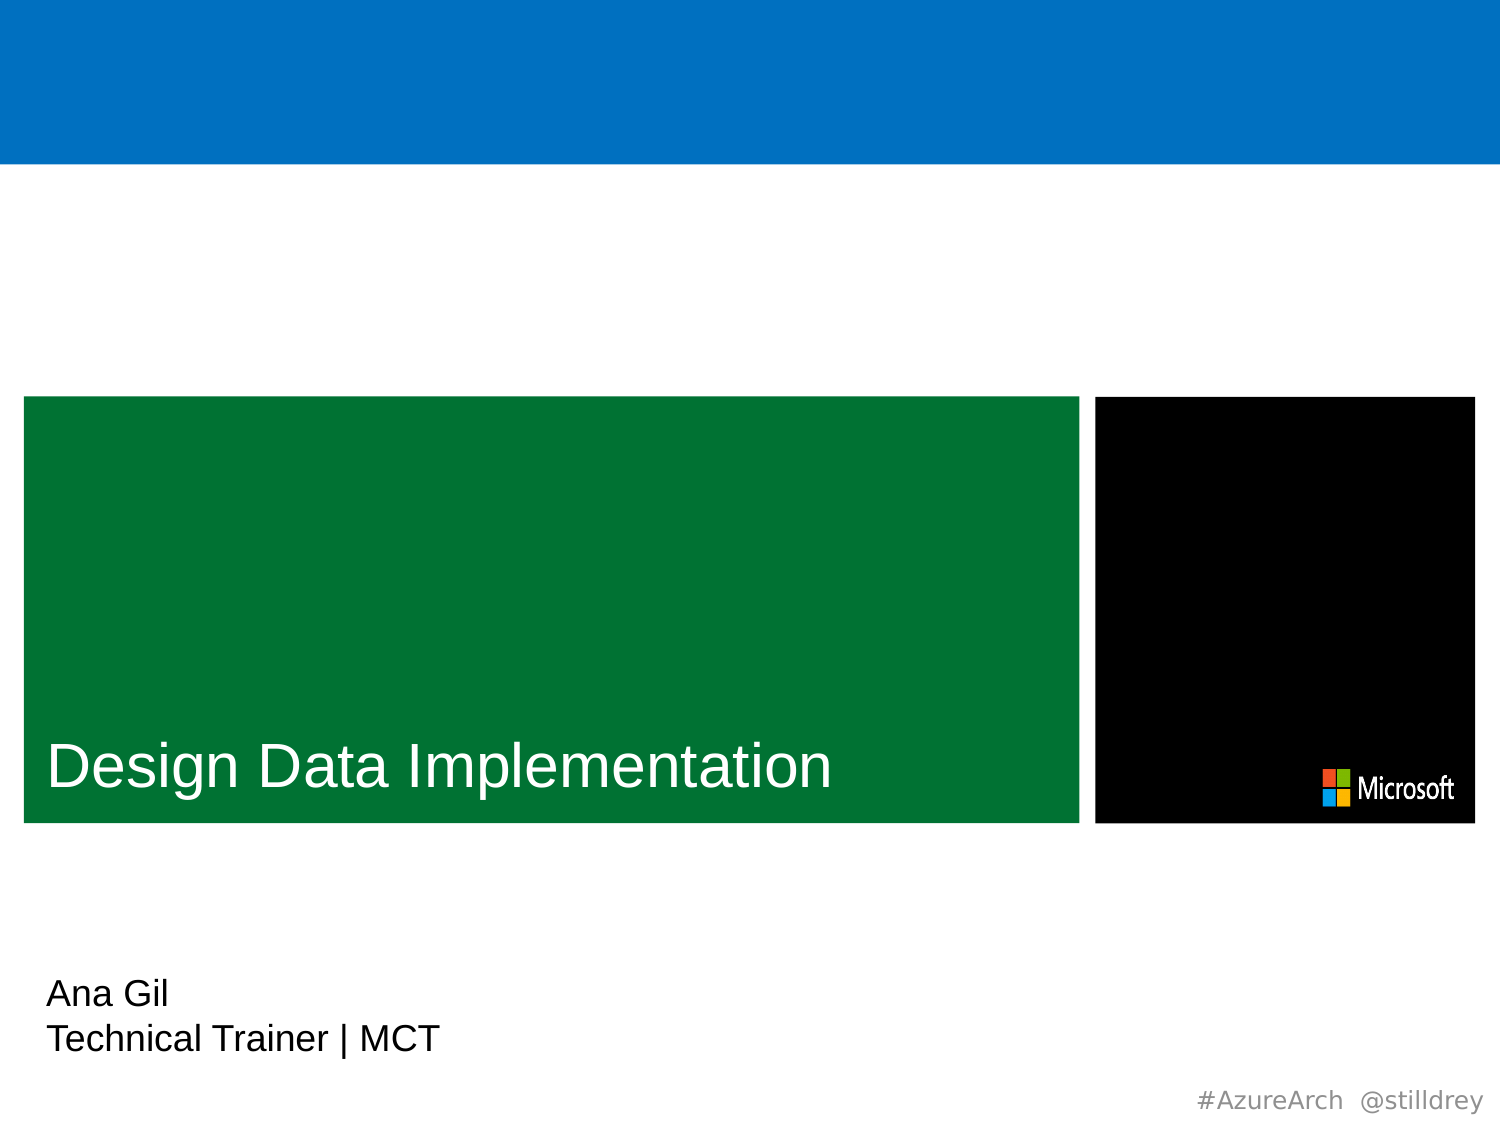

# Design Data Implementation
Ana Gil
Technical Trainer | MCT